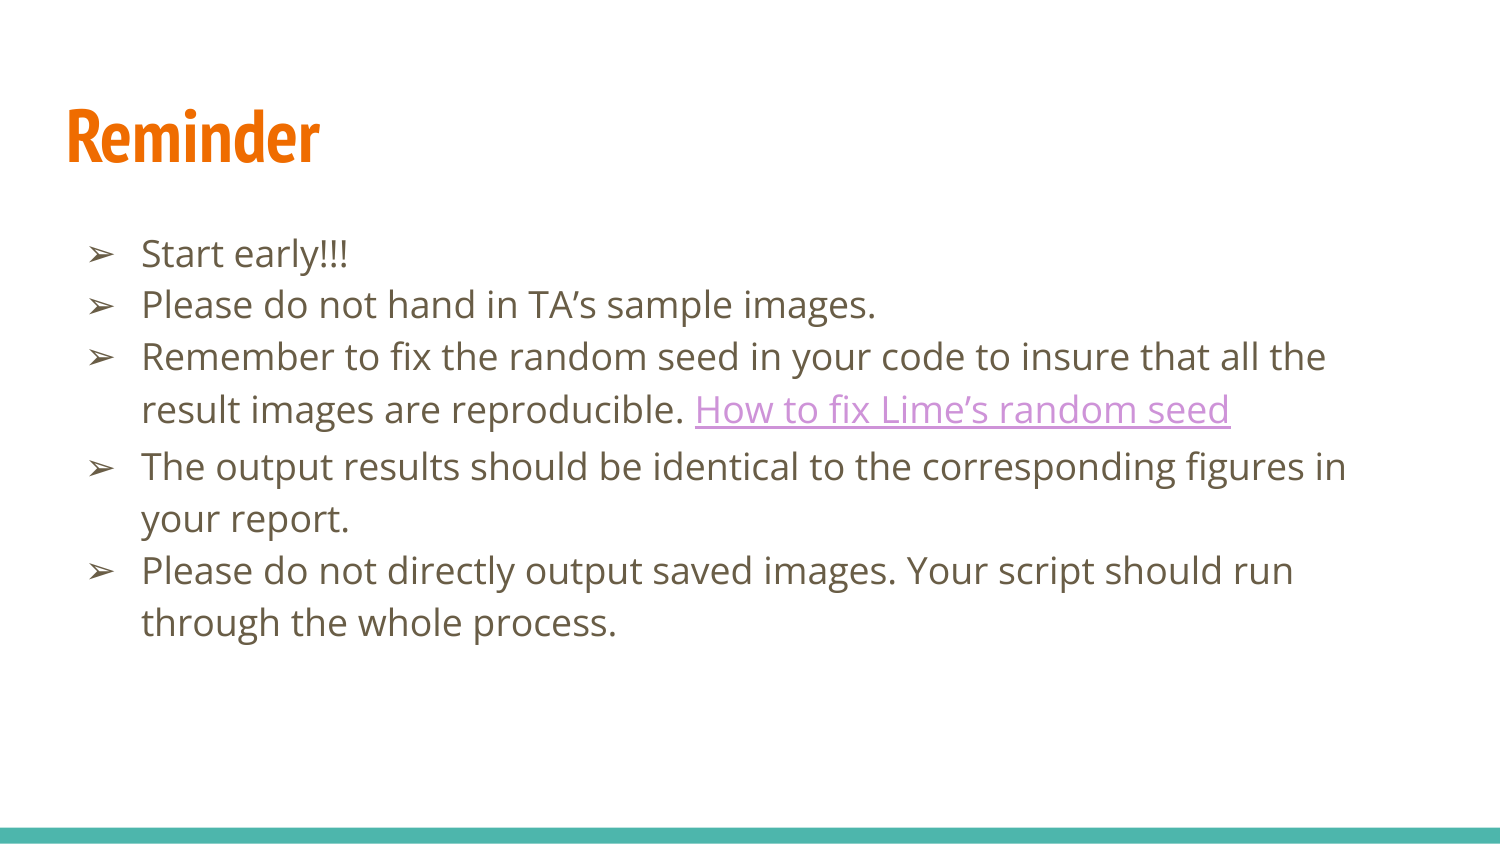

# Reminder
Start early!!!
Please do not hand in TA’s sample images.
Remember to fix the random seed in your code to insure that all the result images are reproducible. How to fix Lime’s random seed
The output results should be identical to the corresponding figures in your report.
Please do not directly output saved images. Your script should run through the whole process.